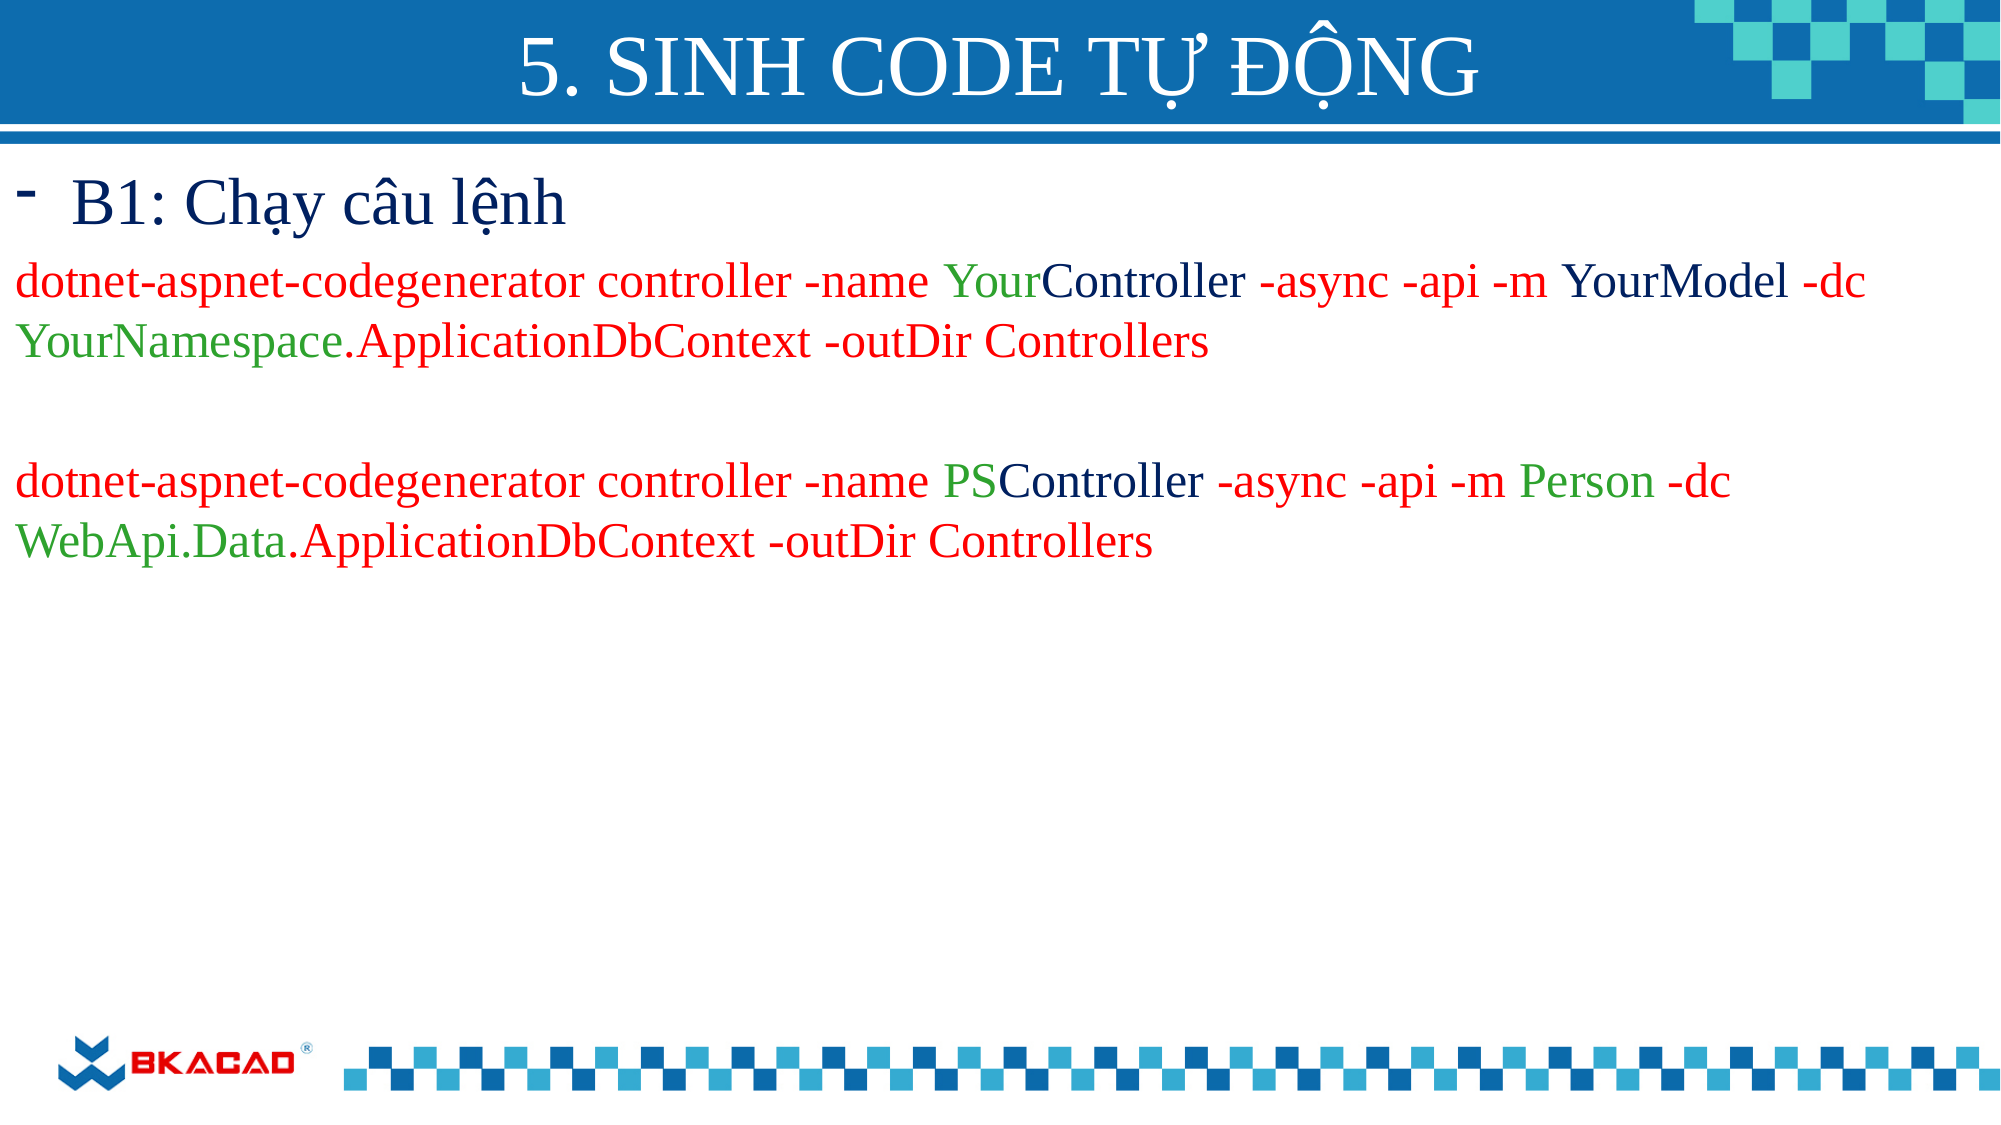

# 5. SINH CODE TỰ ĐỘNG
B1: Chạy câu lệnh
dotnet-aspnet-codegenerator controller -name YourController -async -api -m YourModel -dc YourNamespace.ApplicationDbContext -outDir Controllers

dotnet-aspnet-codegenerator controller -name PSController -async -api -m Person -dc WebApi.Data.ApplicationDbContext -outDir Controllers